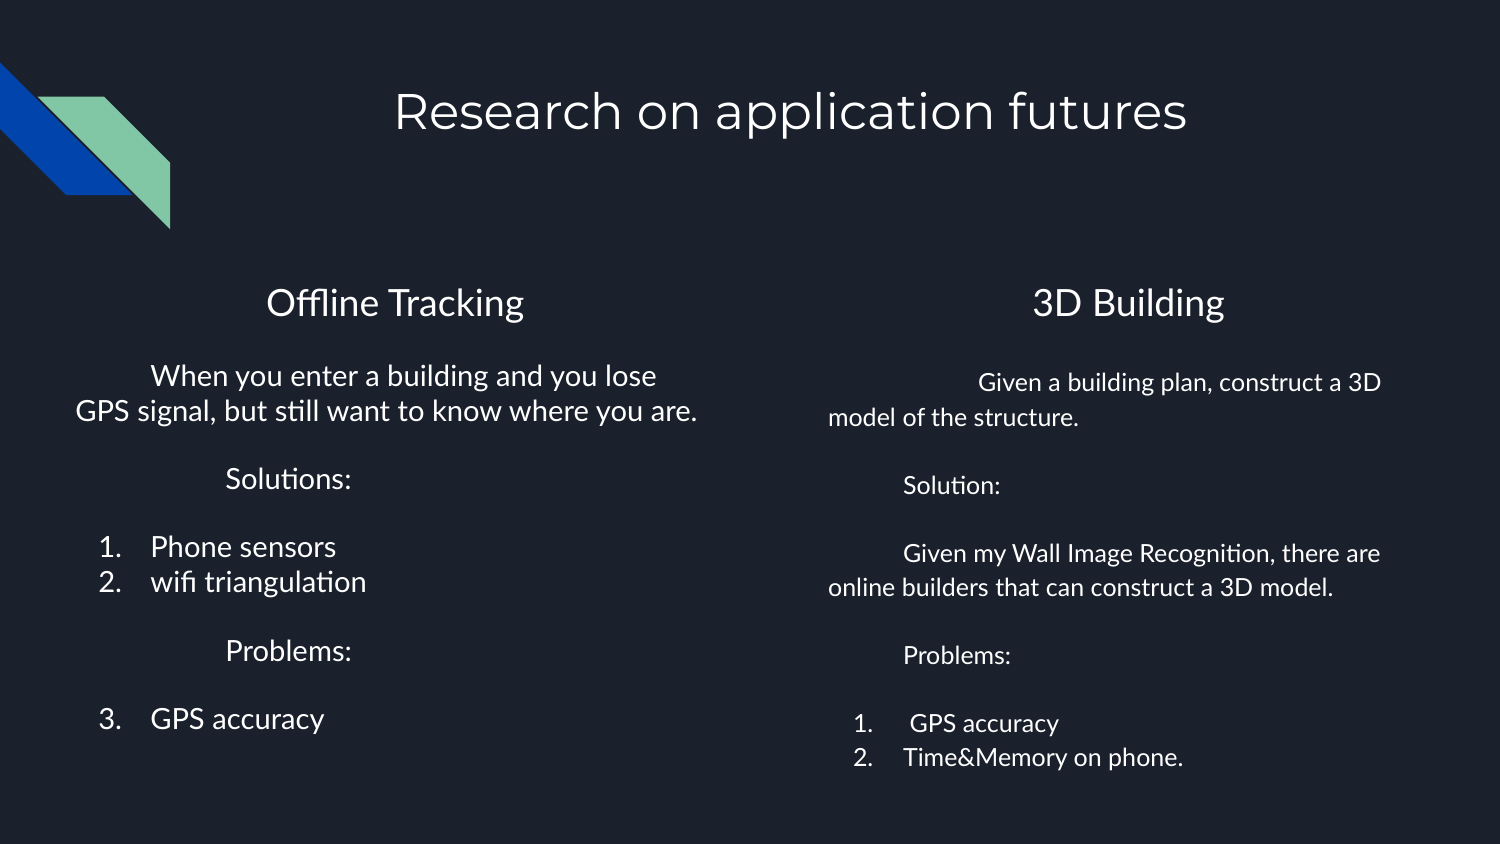

# Research on application futures
Offline Tracking
When you enter a building and you lose GPS signal, but still want to know where you are.
	Solutions:
Phone sensors
wifi triangulation
	Problems:
GPS accuracy
3D Building
	Given a building plan, construct a 3D model of the structure.
Solution:
Given my Wall Image Recognition, there are online builders that can construct a 3D model.
Problems:
 GPS accuracy
Time&Memory on phone.